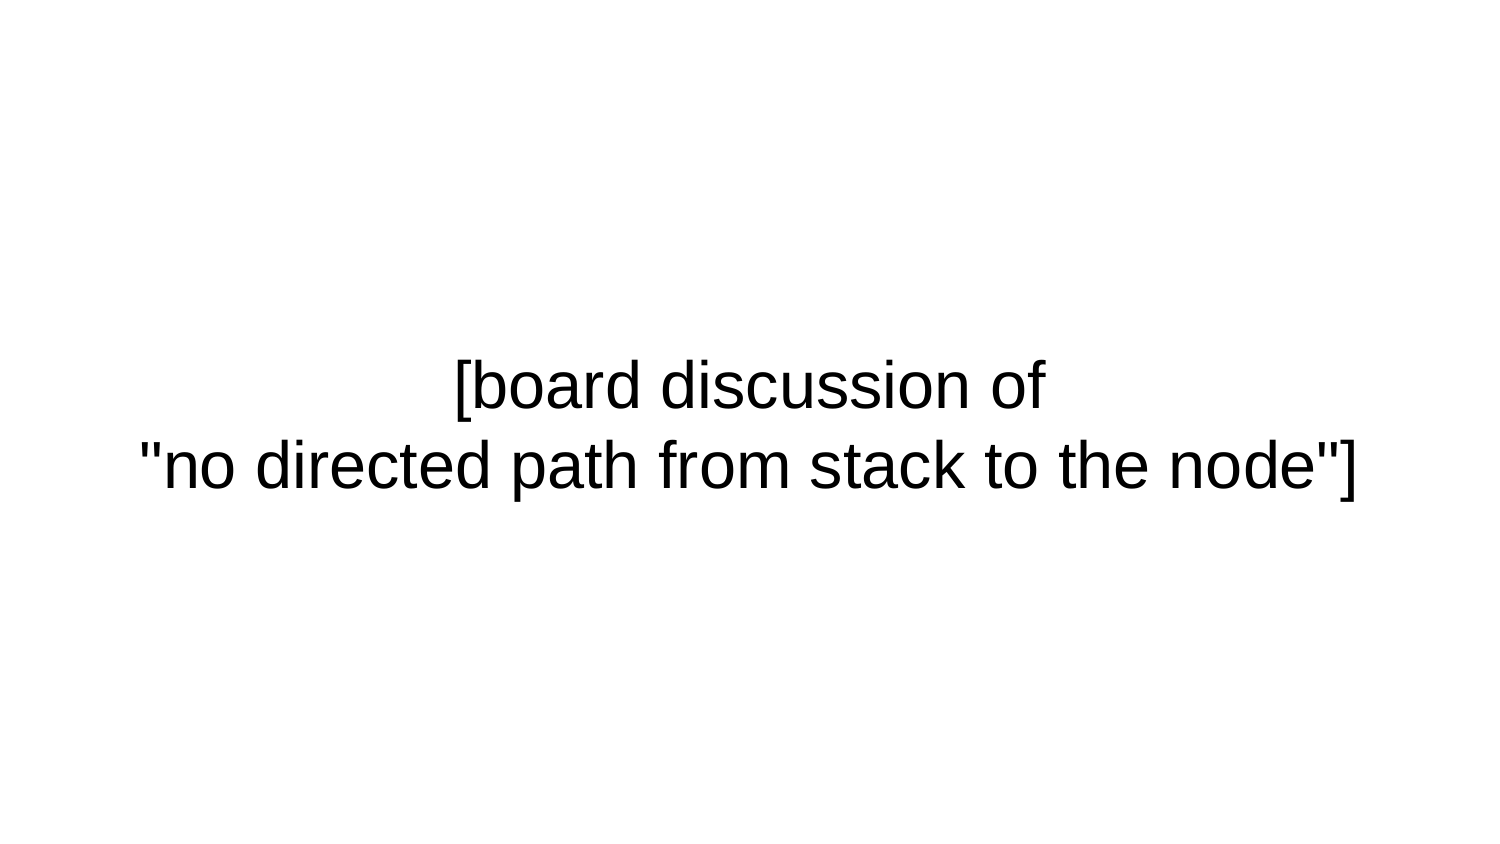

# [board discussion of "no directed path from stack to the node"]